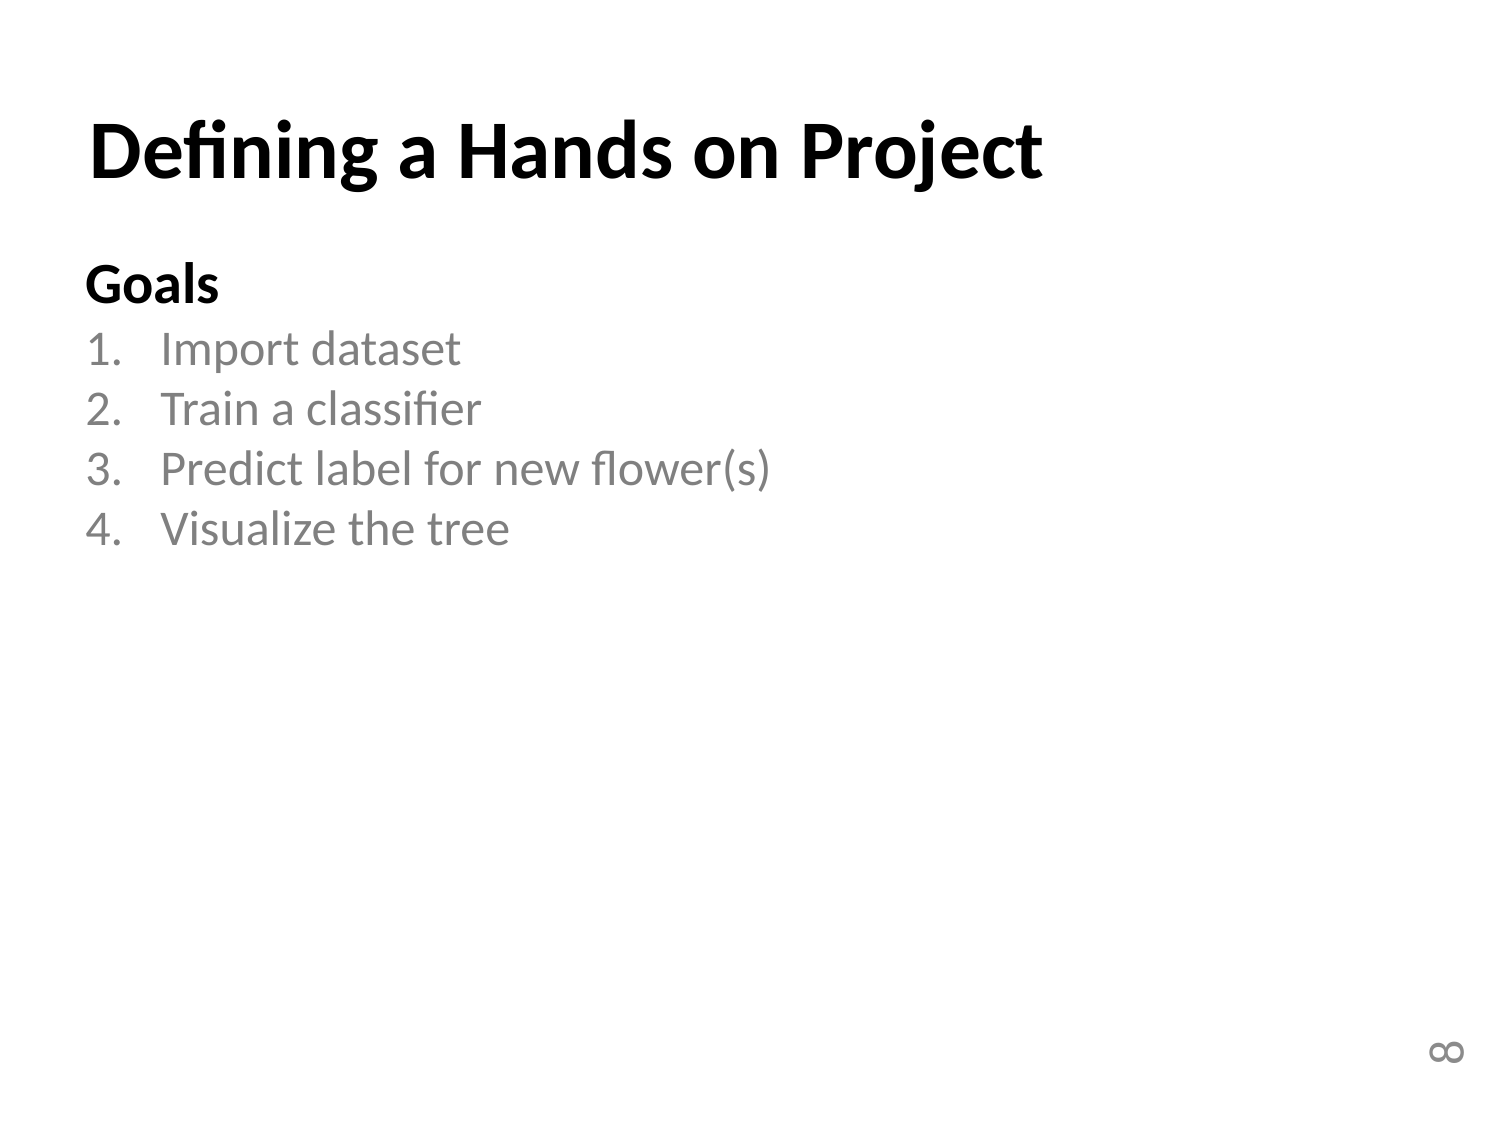

Defining a Hands on Project
Goals
Import dataset
Train a classifier
Predict label for new flower(s)
Visualize the tree
8